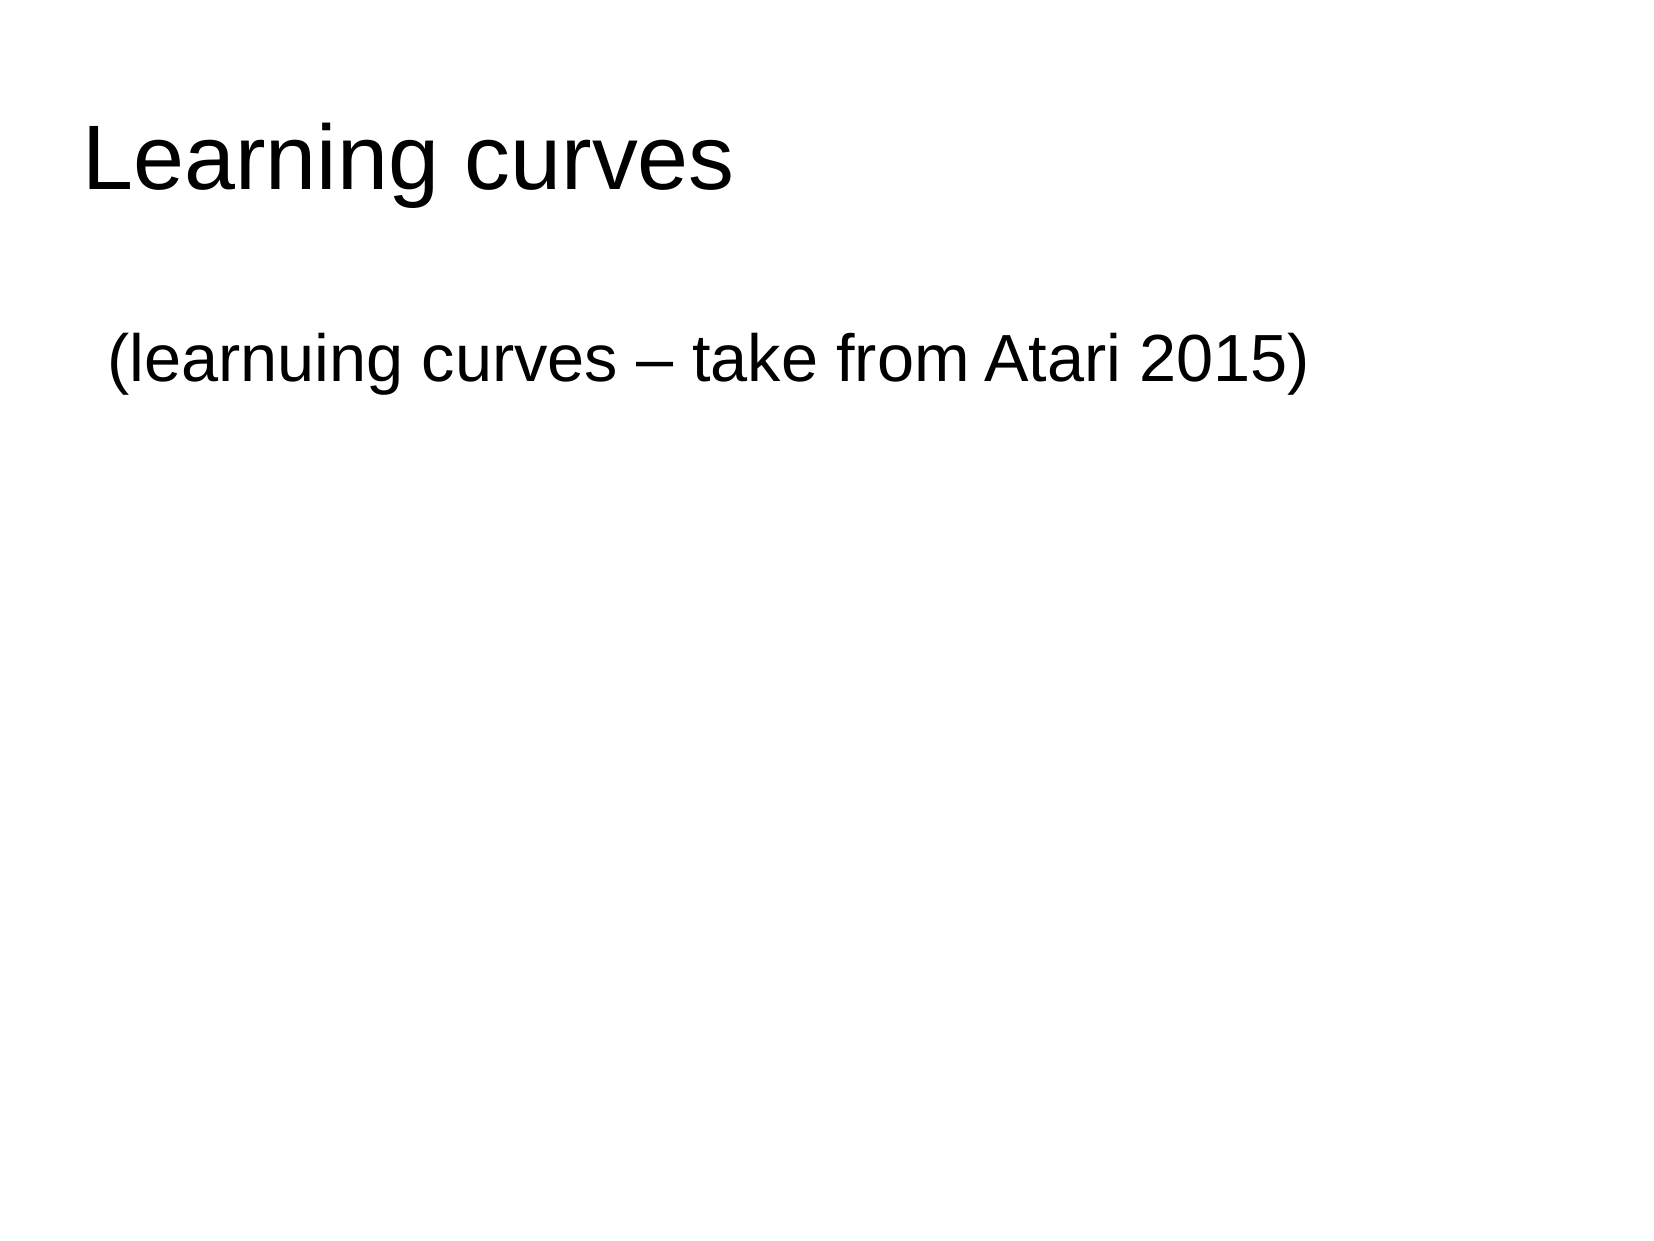

Learning curves

(learnuing curves – take from Atari 2015)